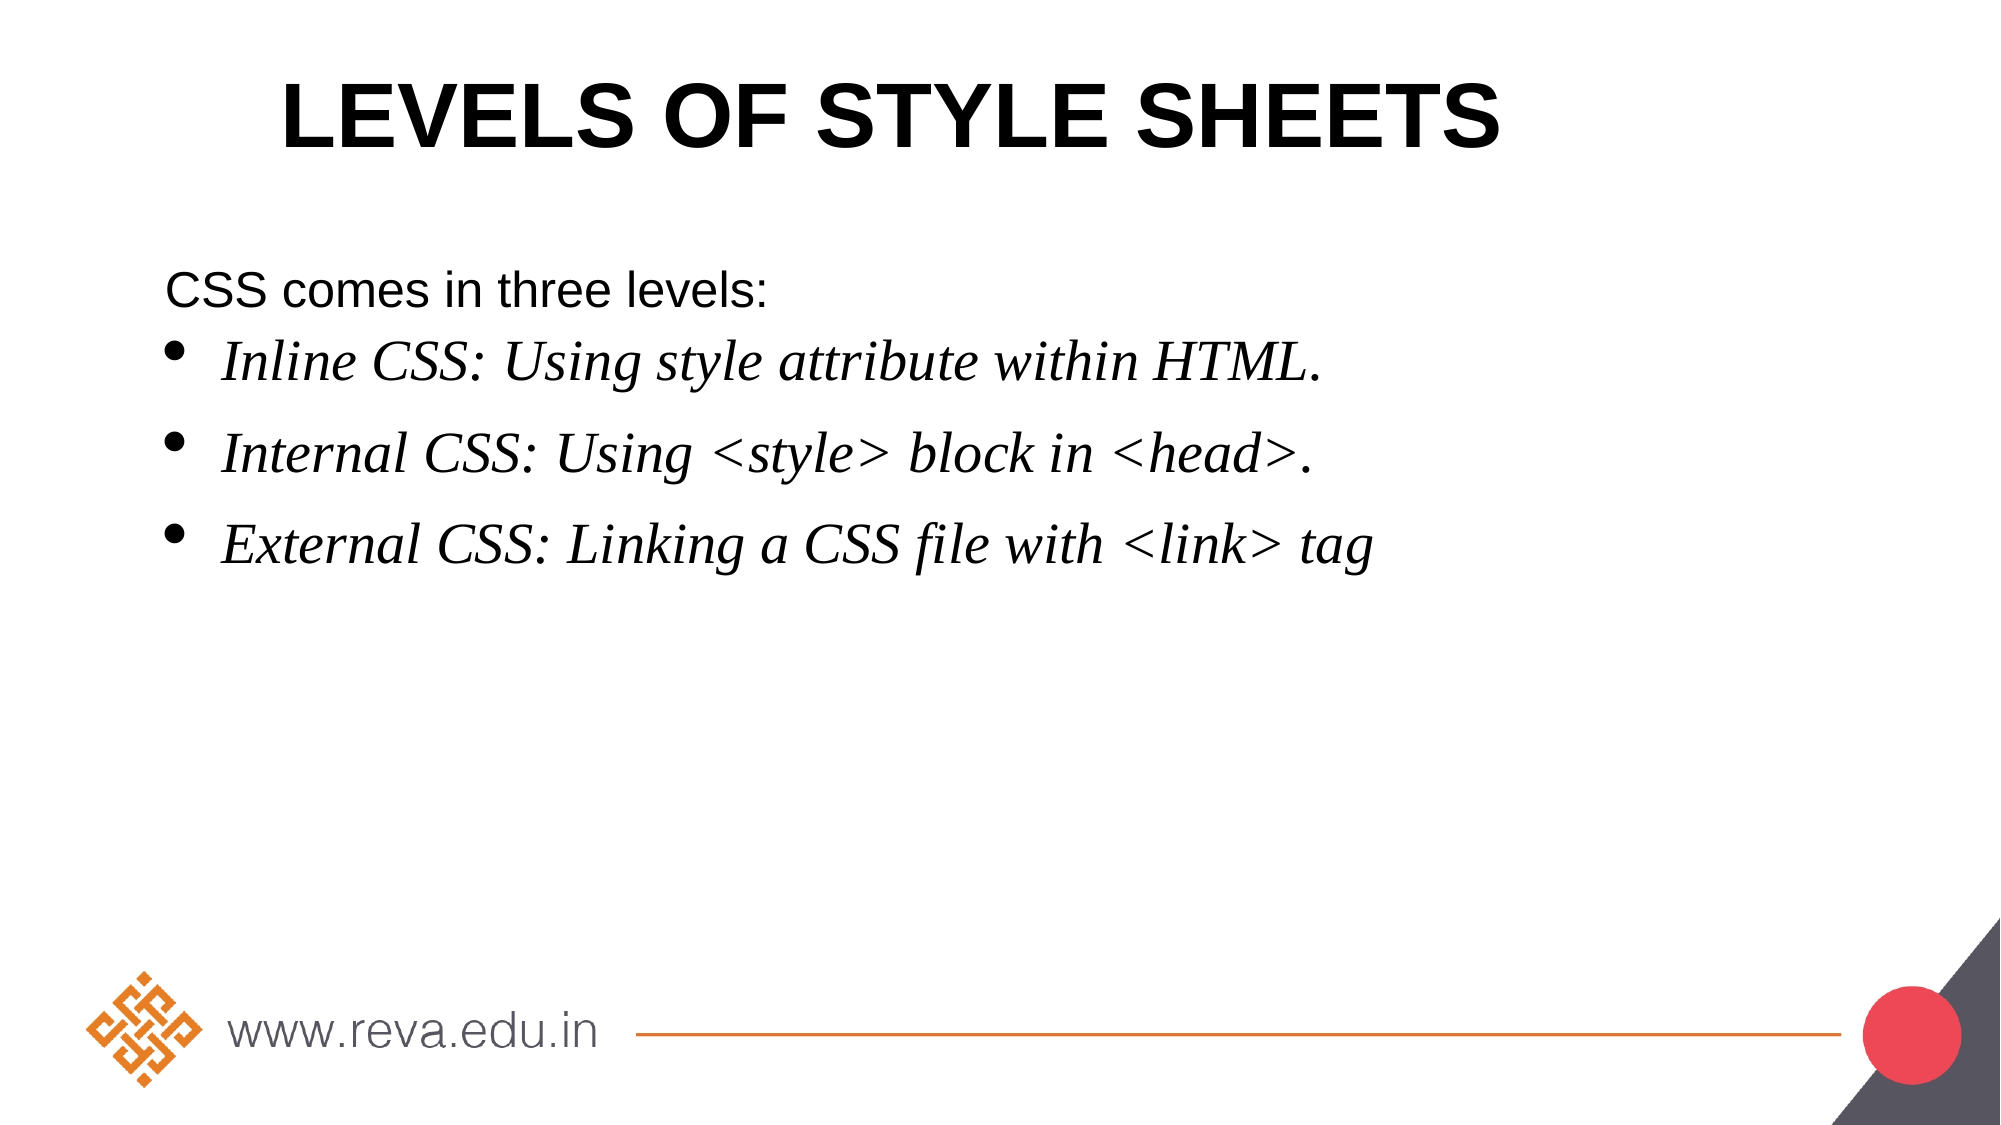

# Levels of Style Sheets
CSS comes in three levels:
Inline CSS: Using style attribute within HTML.
Internal CSS: Using <style> block in <head>.
External CSS: Linking a CSS file with <link> tag